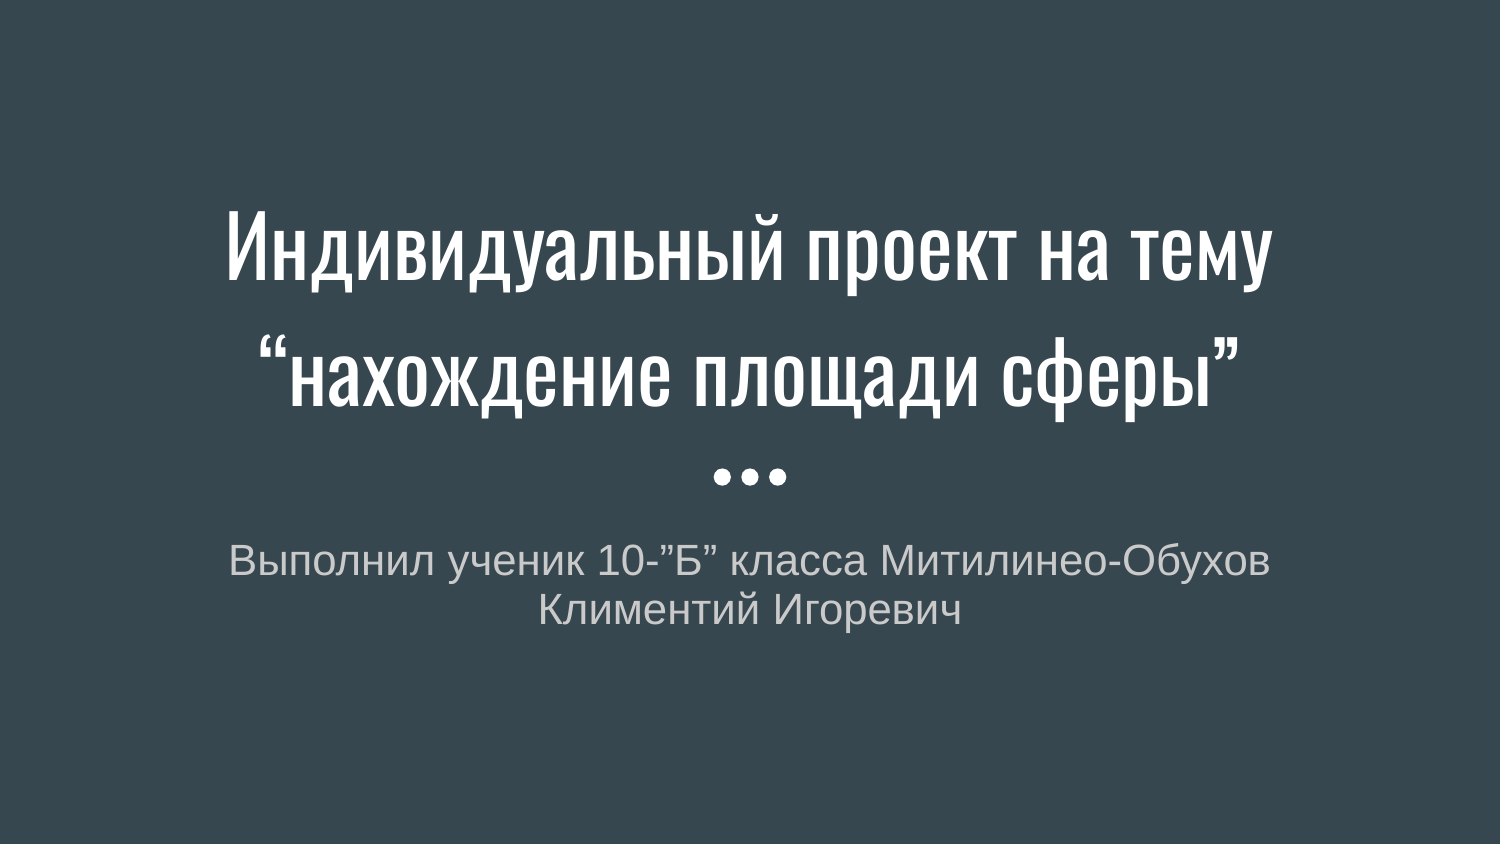

# Индивидуальный проект на тему “нахождение площади сферы”
Выполнил ученик 10-”Б” класса Митилинео-Обухов Климентий Игоревич